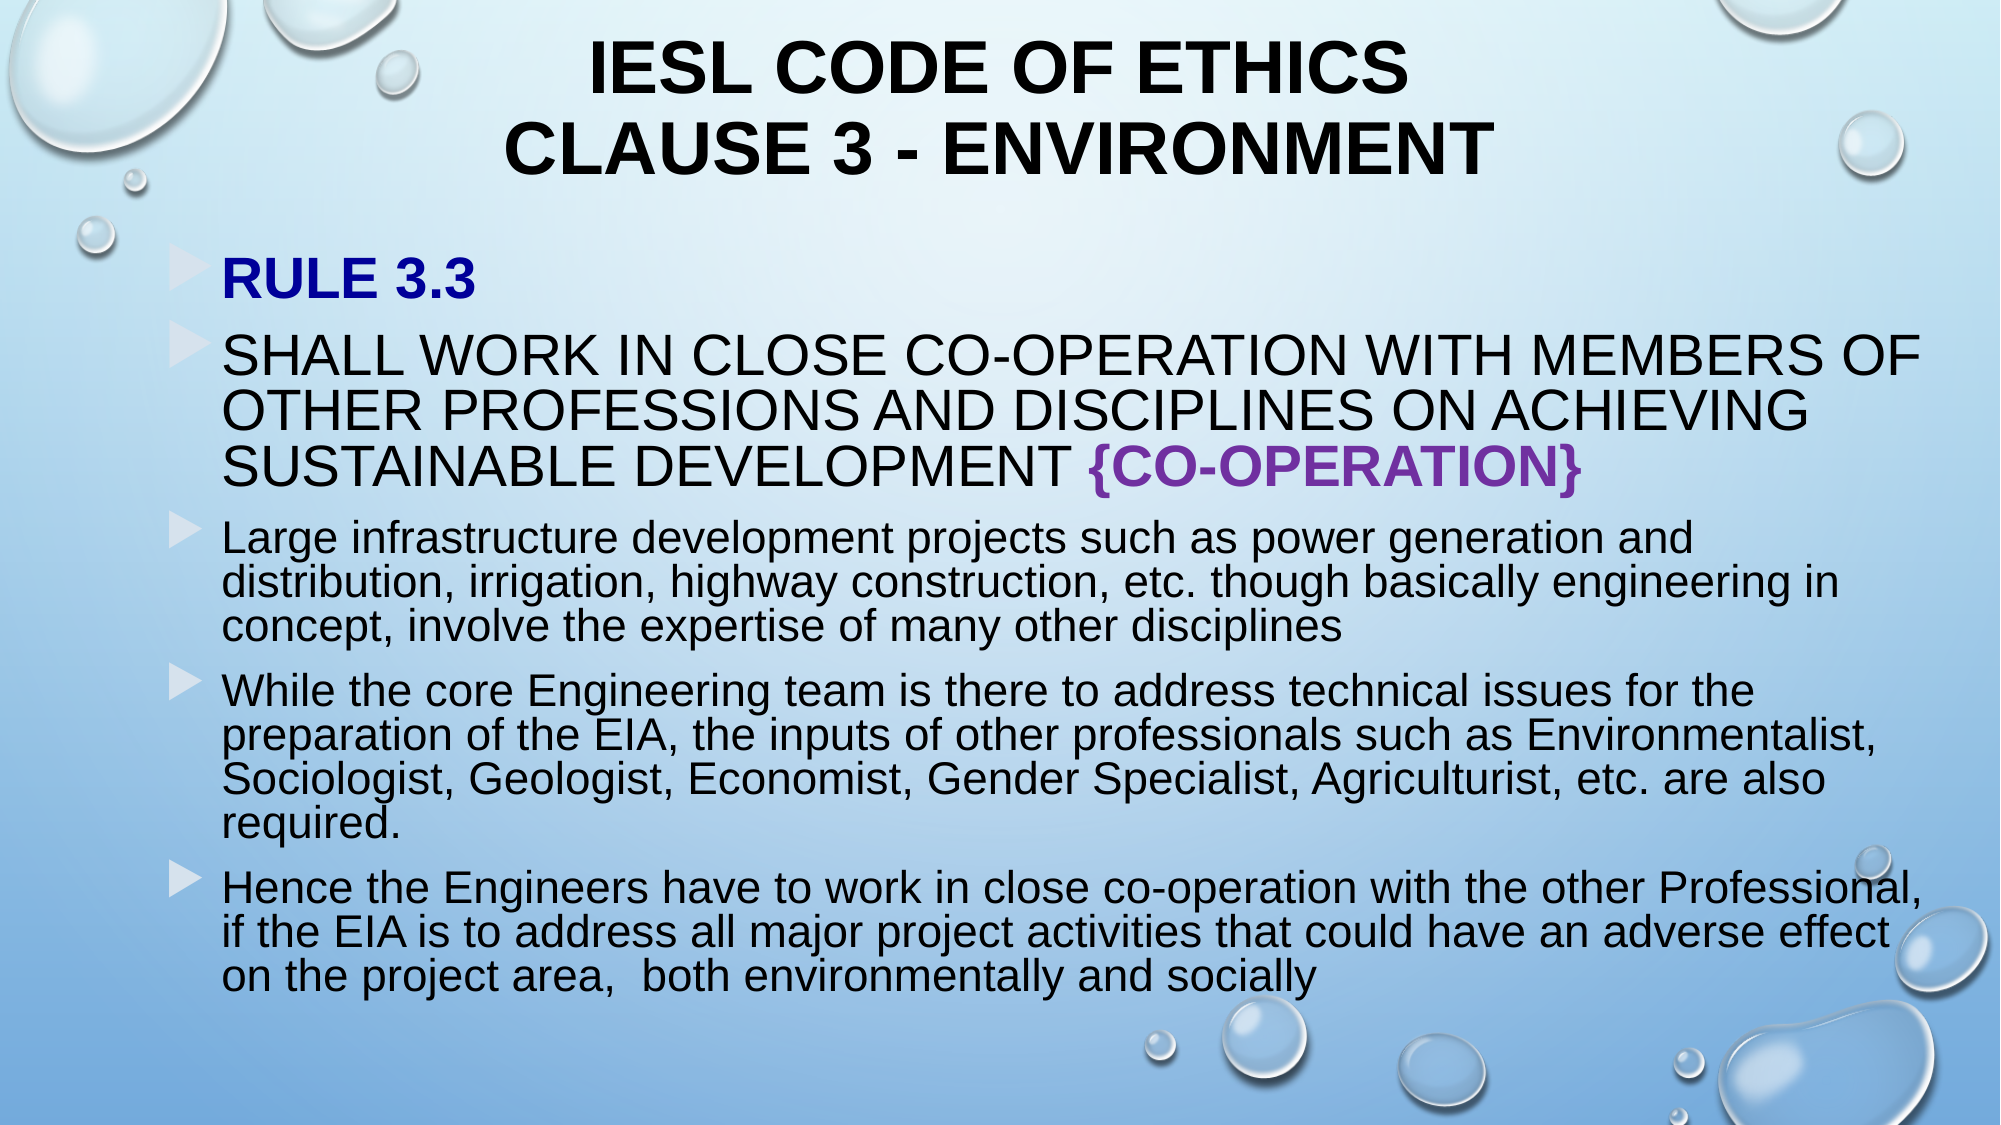

# iesl code of ethics clause 3 - environment
rule 3.3
Shall work in close co-operation with members of other professions and disciplines on achieving sustainable development {CO-OPERATION}
Large infrastructure development projects such as power generation and distribution, irrigation, highway construction, etc. though basically engineering in concept, involve the expertise of many other disciplines
While the core Engineering team is there to address technical issues for the preparation of the EIA, the inputs of other professionals such as Environmentalist, Sociologist, Geologist, Economist, Gender Specialist, Agriculturist, etc. are also required.
Hence the Engineers have to work in close co-operation with the other Professional, if the EIA is to address all major project activities that could have an adverse effect on the project area,  both environmentally and socially